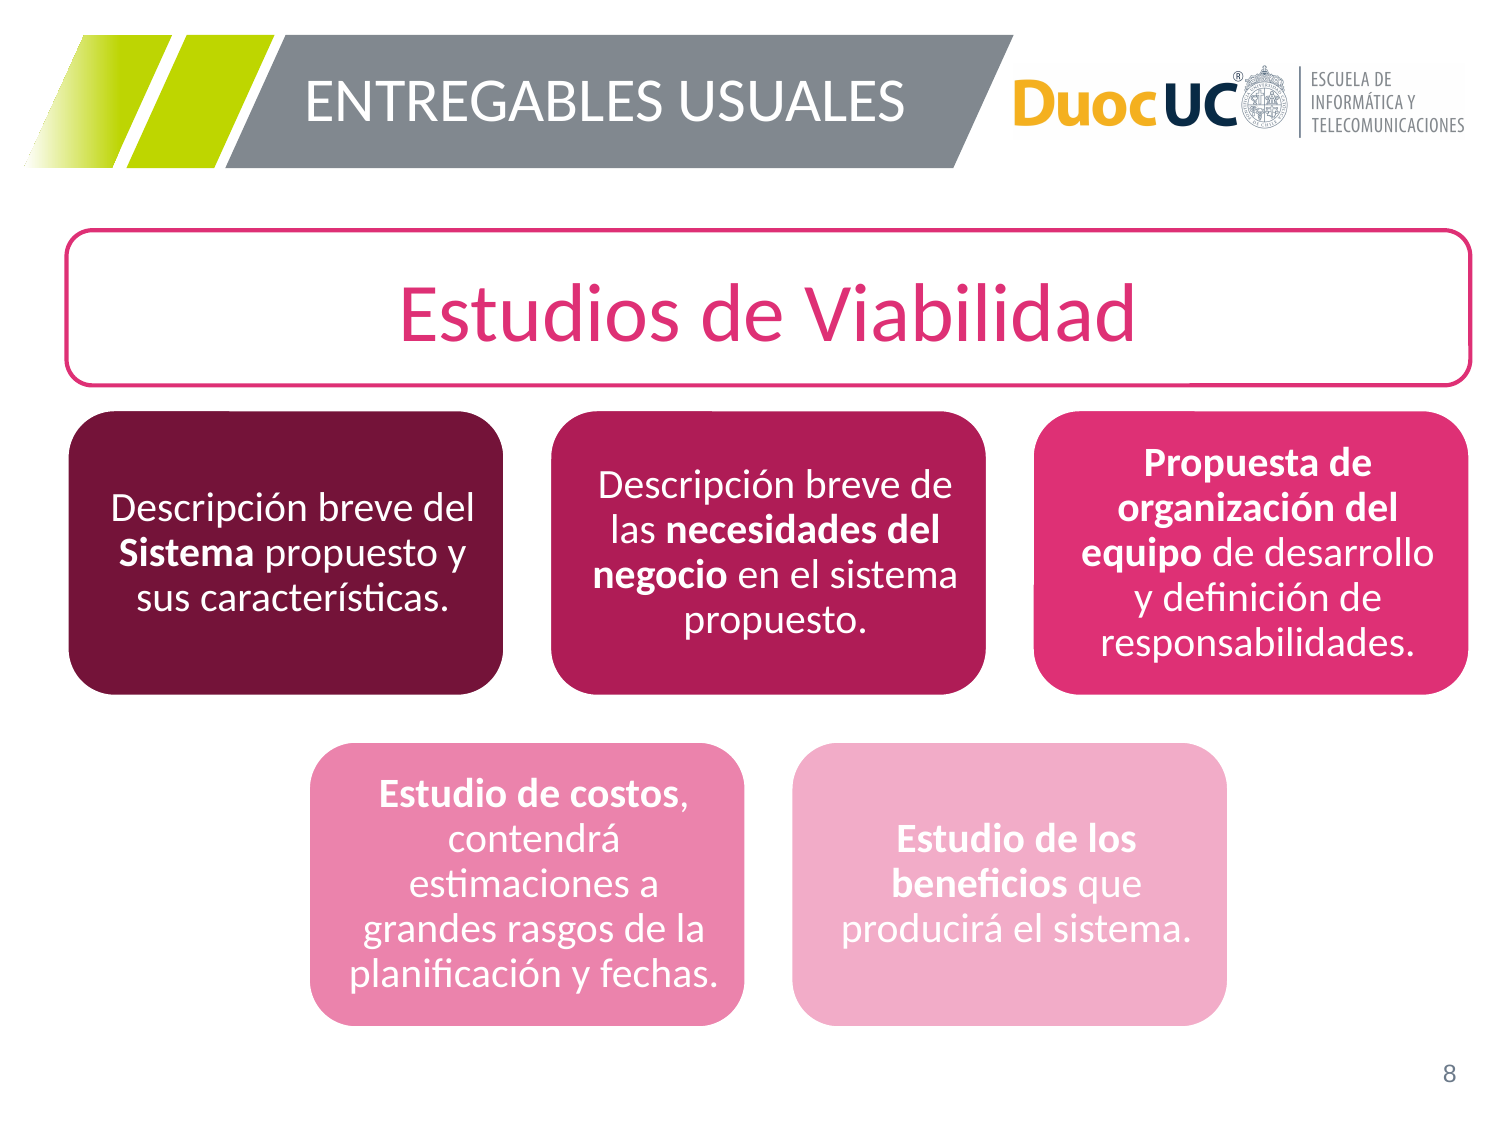

# ENTREGABLES USUALES
Estudios de Viabilidad
Descripción breve del Sistema propuesto y sus características.
Descripción breve de las necesidades del negocio en el sistema propuesto.
Propuesta de organización del equipo de desarrollo y definición de responsabilidades.
Estudio de costos, contendrá estimaciones a grandes rasgos de la planificación y fechas.
Estudio de los beneficios que producirá el sistema.